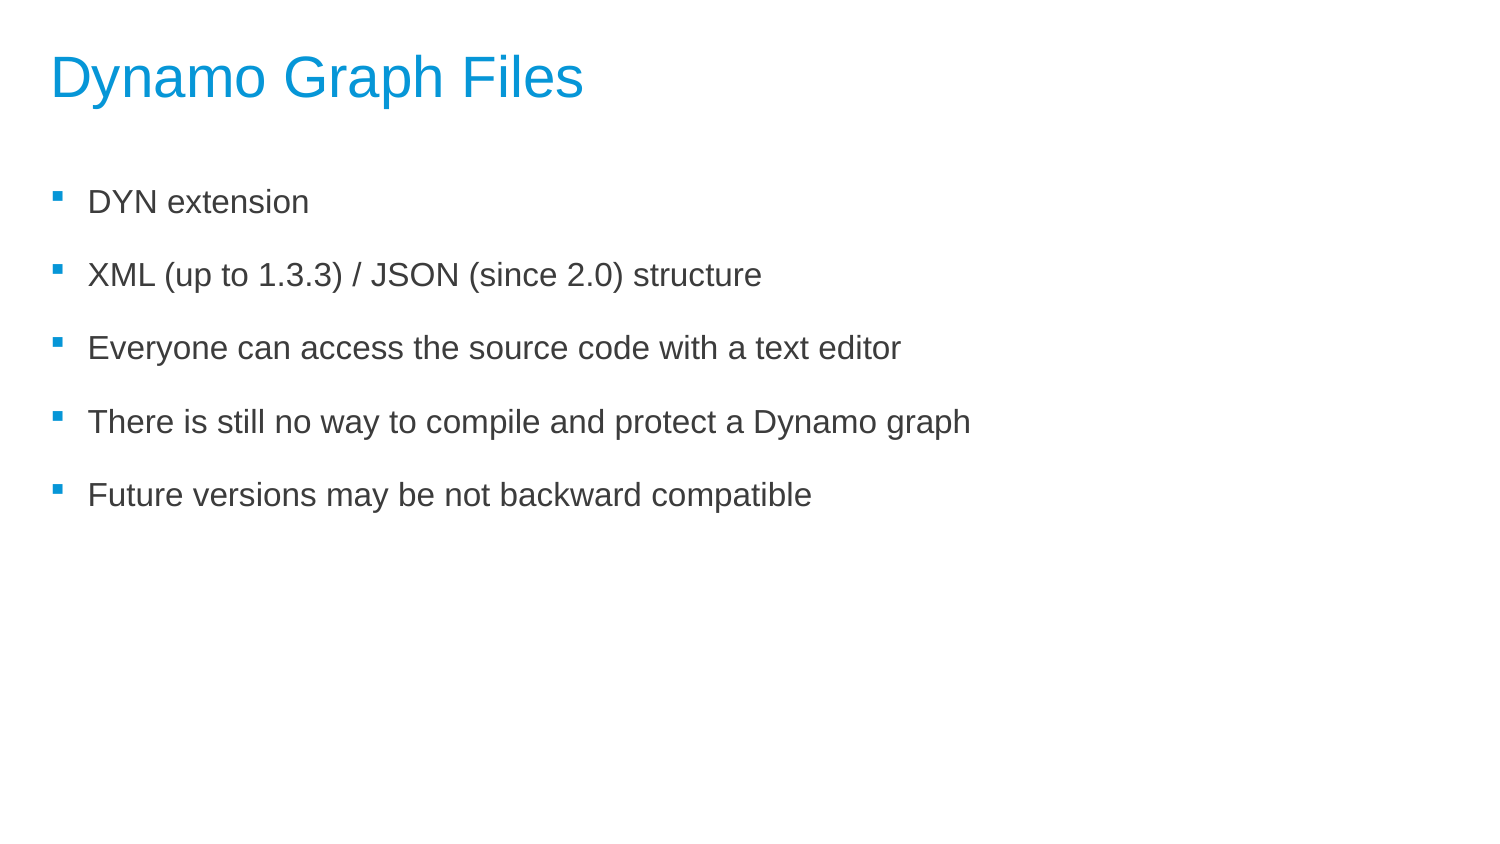

# Dynamo Graph Files

DYN extension
XML (up to 1.3.3) / JSON (since 2.0) structure
Everyone can access the source code with a text editor
There is still no way to compile and protect a Dynamo graph
Future versions may be not backward compatible